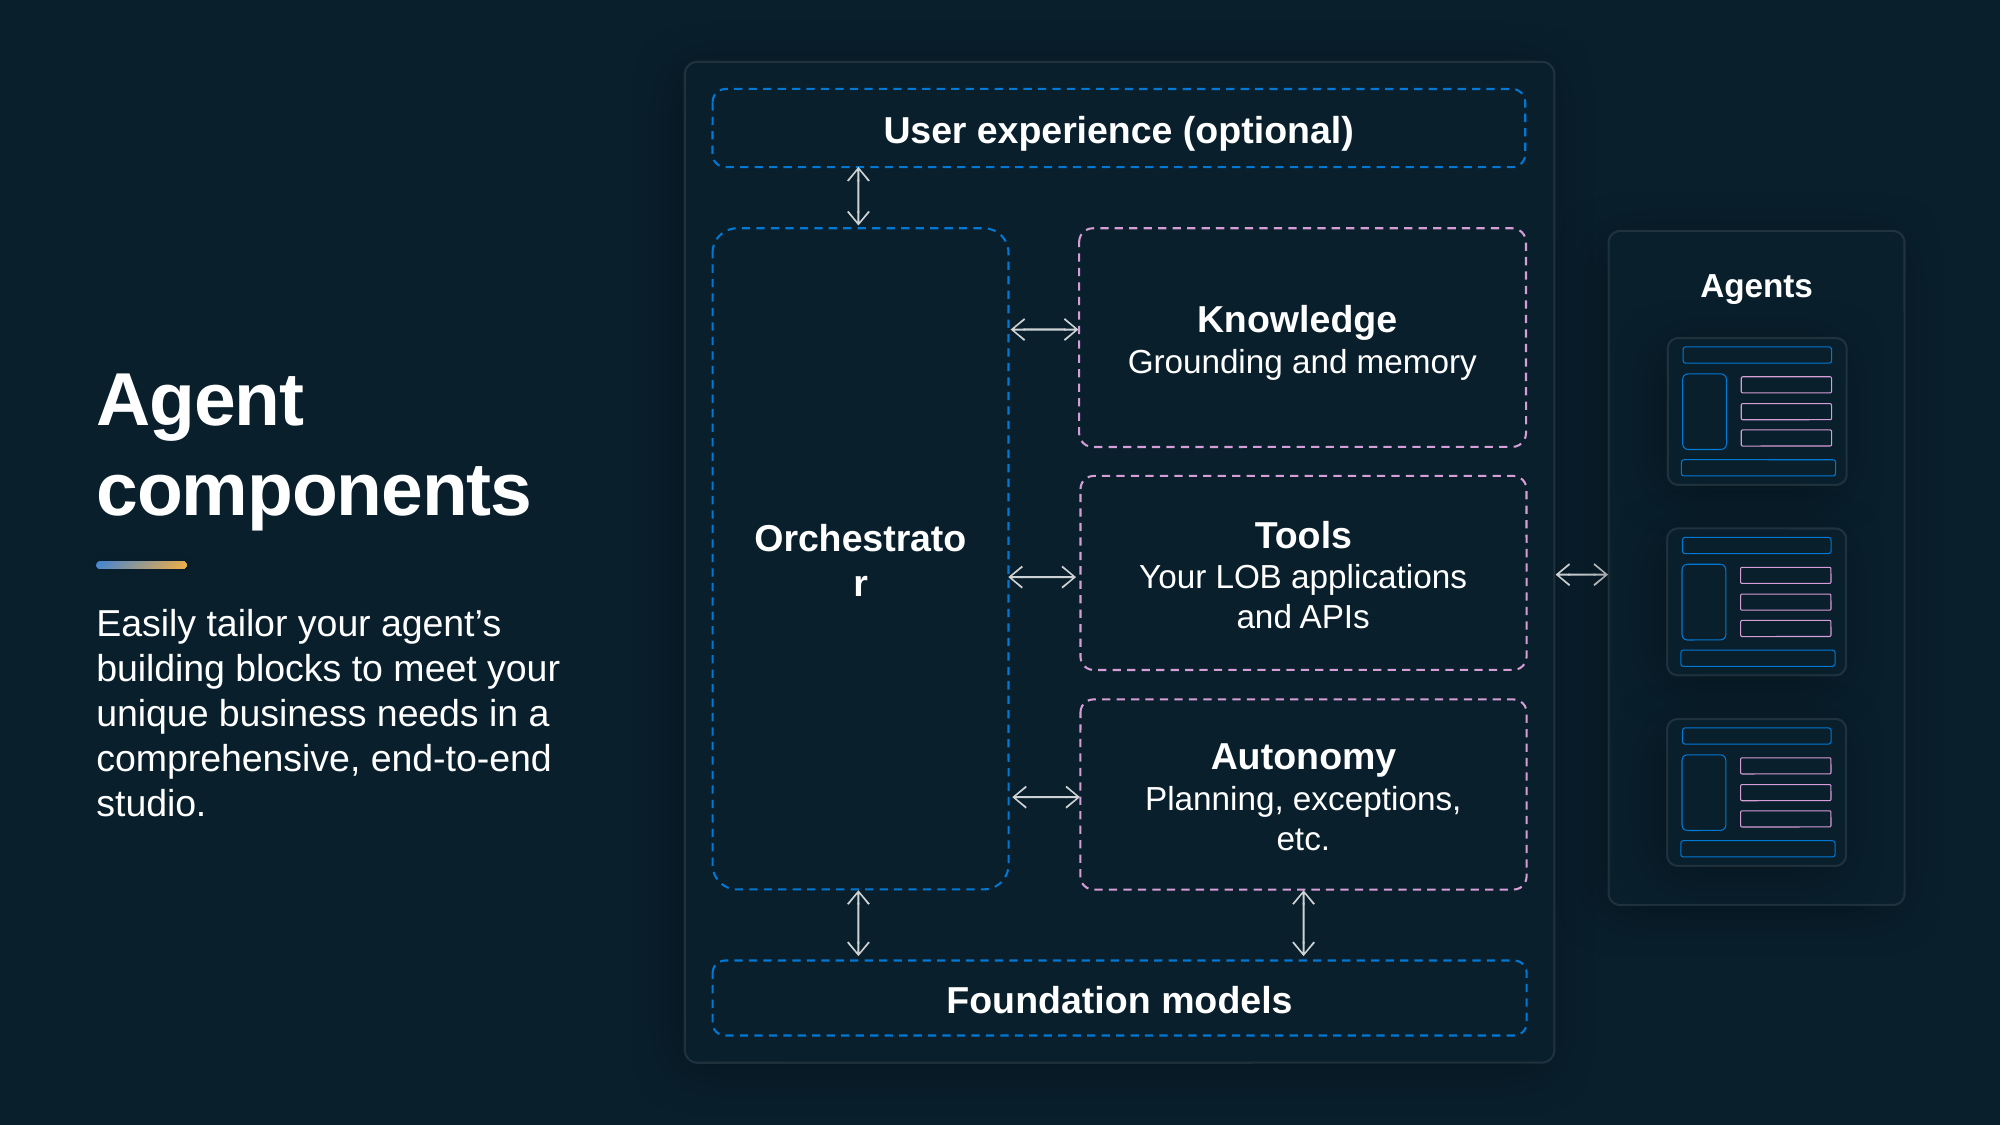

User experience (optional)
Orchestrator
Knowledge
Grounding and memory

Agents

# Agent components

Tools
Your LOB applications and APIs

Easily tailor your agent’s building blocks to meet your unique business needs in a comprehensive, end-to-end studio.

Autonomy
Planning, exceptions, etc.

Foundation models